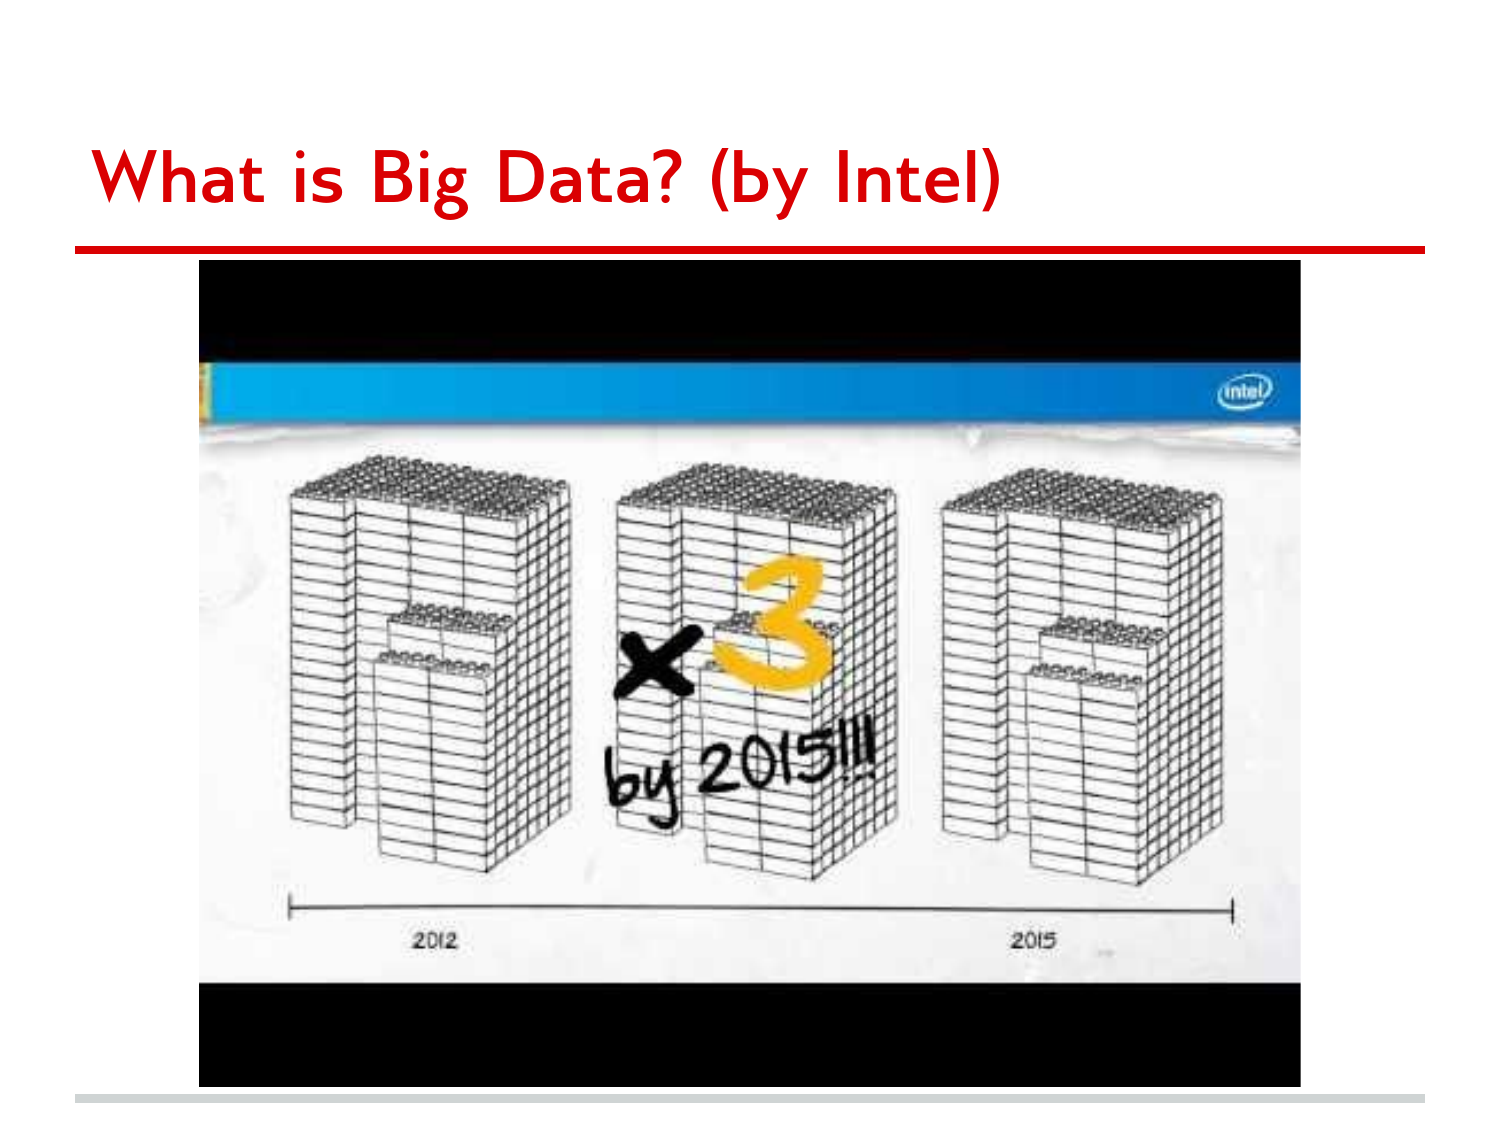

# What is Big Data? (by Intel)